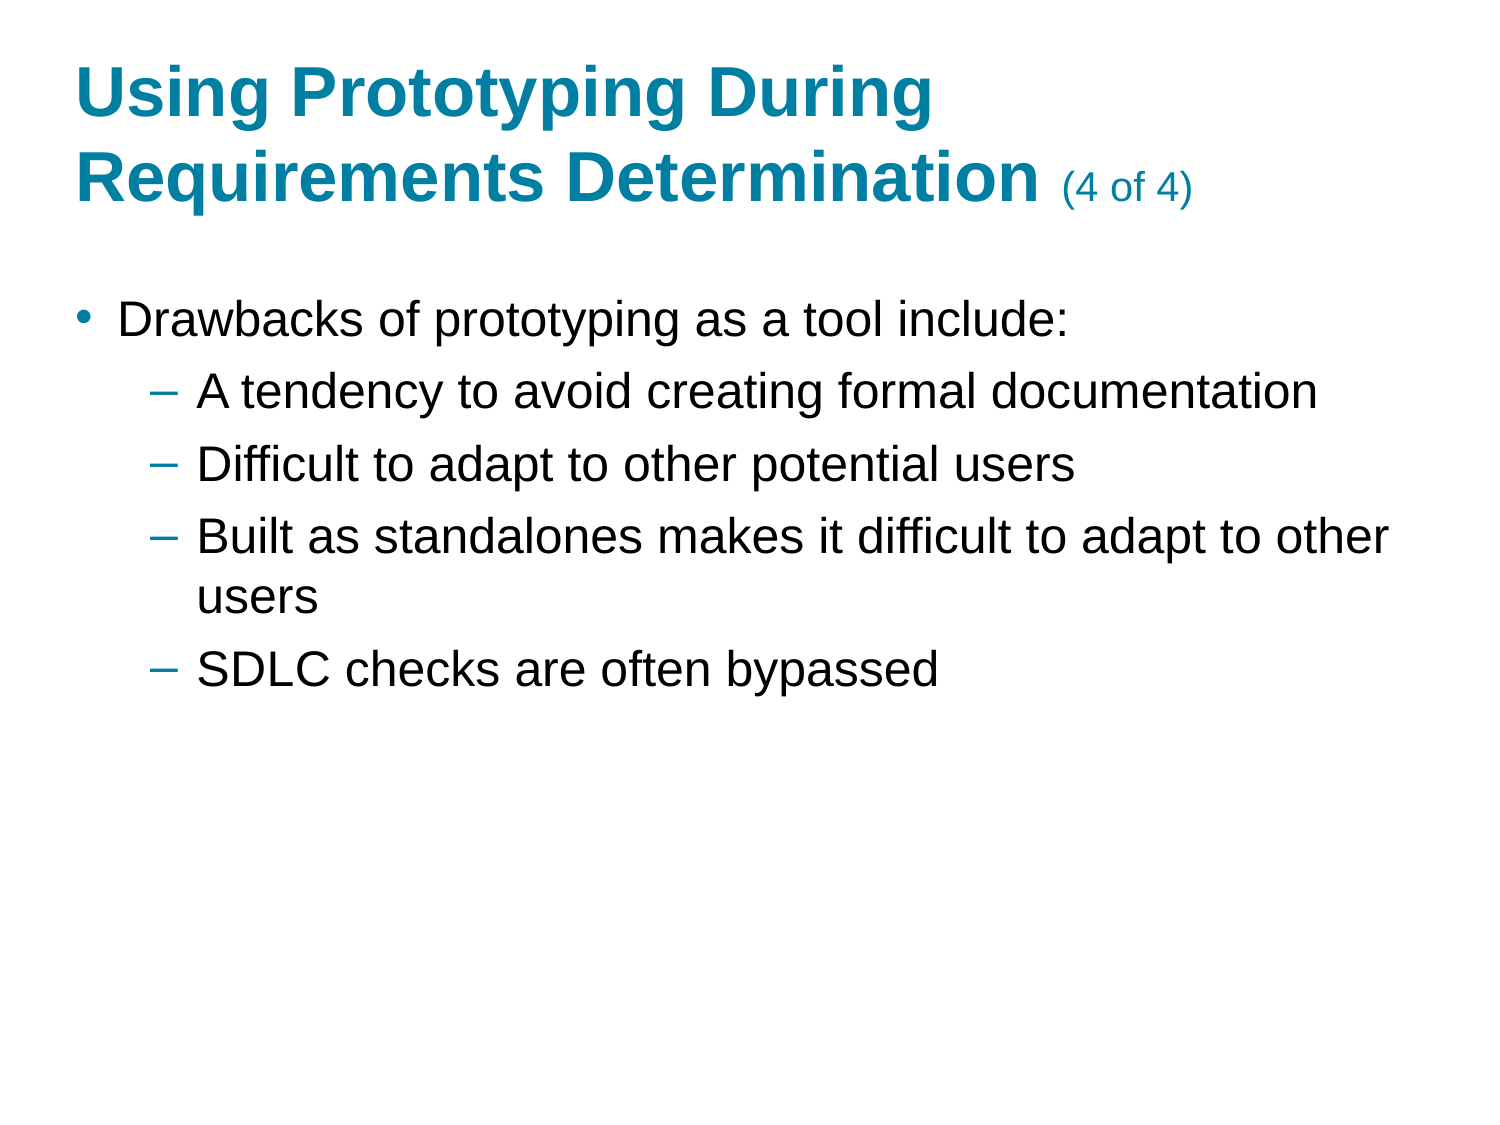

# Using Prototyping During Requirements Determination (4 of 4)
Drawbacks of prototyping as a tool include:
A tendency to avoid creating formal documentation
Difficult to adapt to other potential users
Built as standalones makes it difficult to adapt to other users
S D L C checks are often bypassed